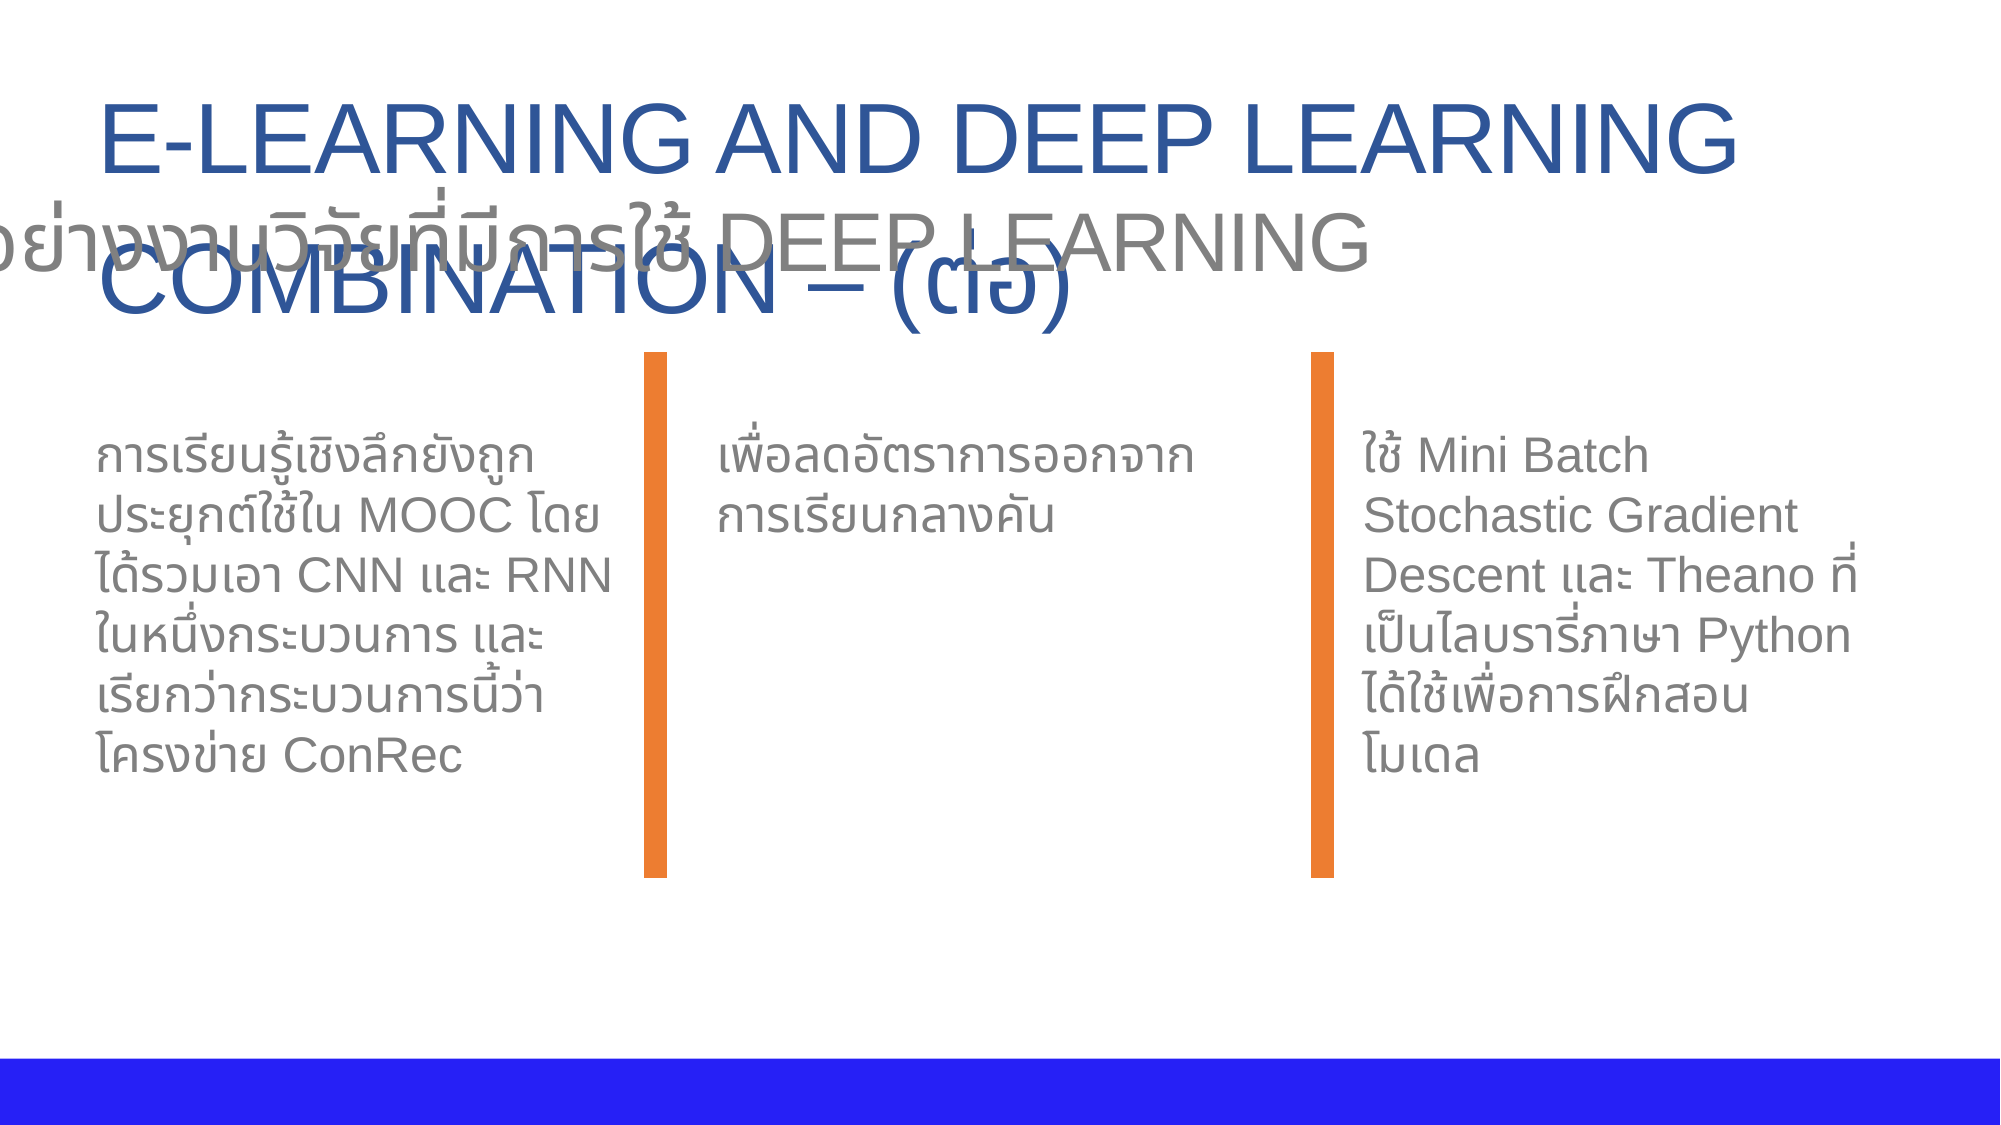

E-LEARNING AND DEEP LEARNING COMBINATION – (ต่อ)
ตัวอย่างงานวิจัยที่มีการใช้ DEEP LEARNING

ใช้ Mini Batch Stochastic Gradient Descent และ Theano ที่เป็นไลบรารี่ภาษา Python ได้ใช้เพื่อการฝึกสอนโมเดล
การเรียนรู้เชิงลึกยังถูกประยุกต์ใช้ใน MOOC โดยได้รวมเอา CNN และ RNN ในหนึ่งกระบวนการ และเรียกว่ากระบวนการนี้ว่าโครงข่าย ConRec
เพื่อลดอัตราการออกจากการเรียนกลางคัน